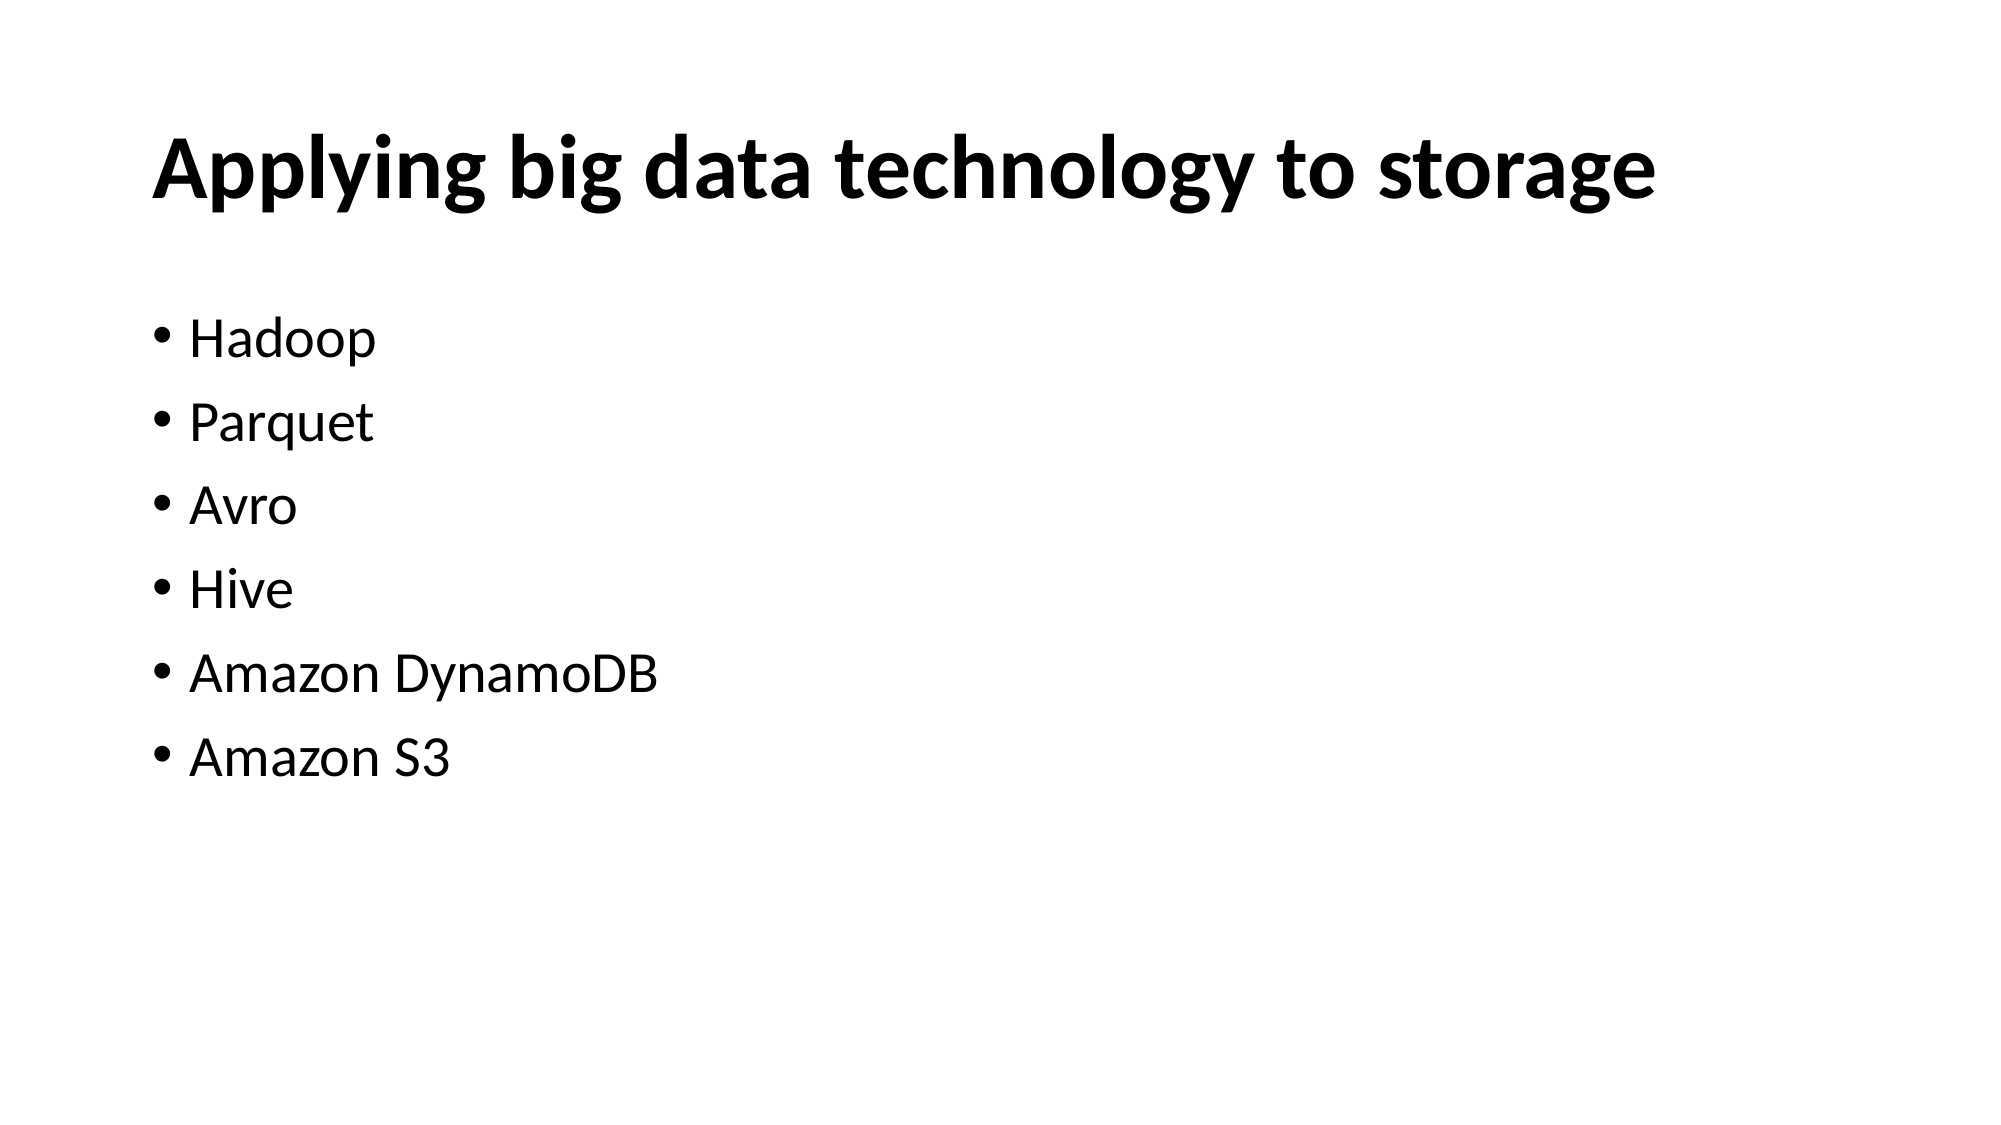

# Applying big data technology to storage
Hadoop
Parquet
Avro
Hive
Amazon DynamoDB
Amazon S3